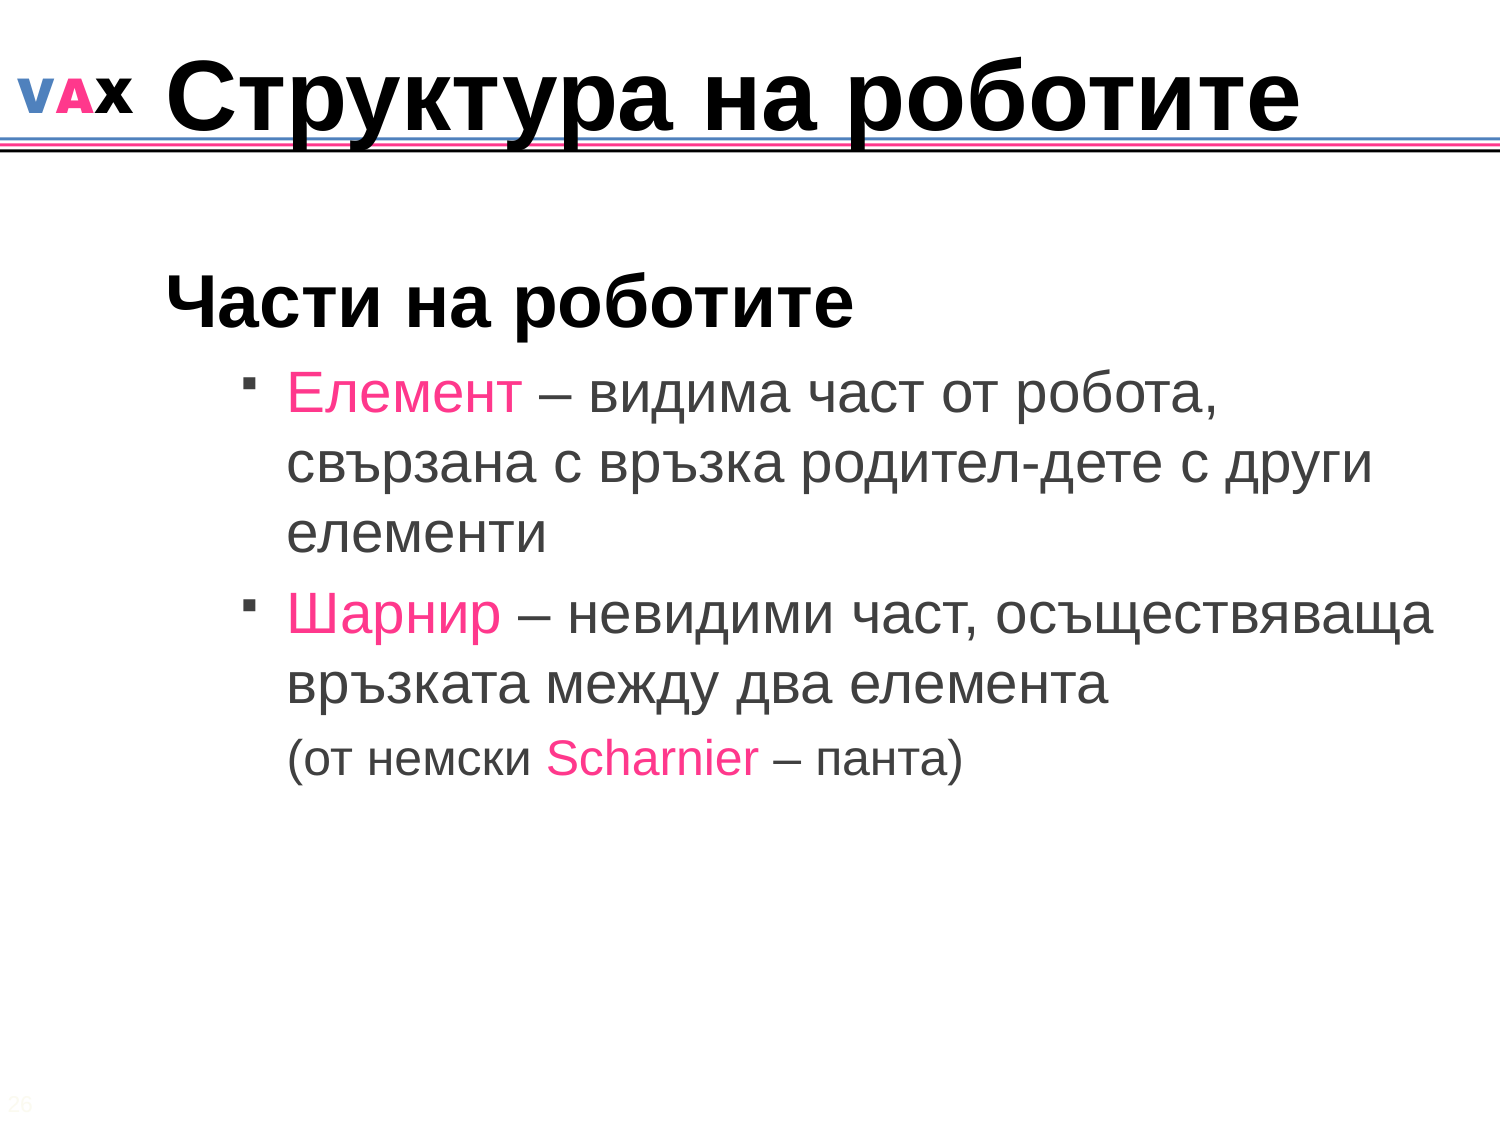

# Структура на роботите
Части на роботите
Елемент – видима част от робота, свързана с връзка родител-дете с други елементи
Шарнир – невидими част, осъществяваща връзката между два елемента
(от немски Scharnier – панта)